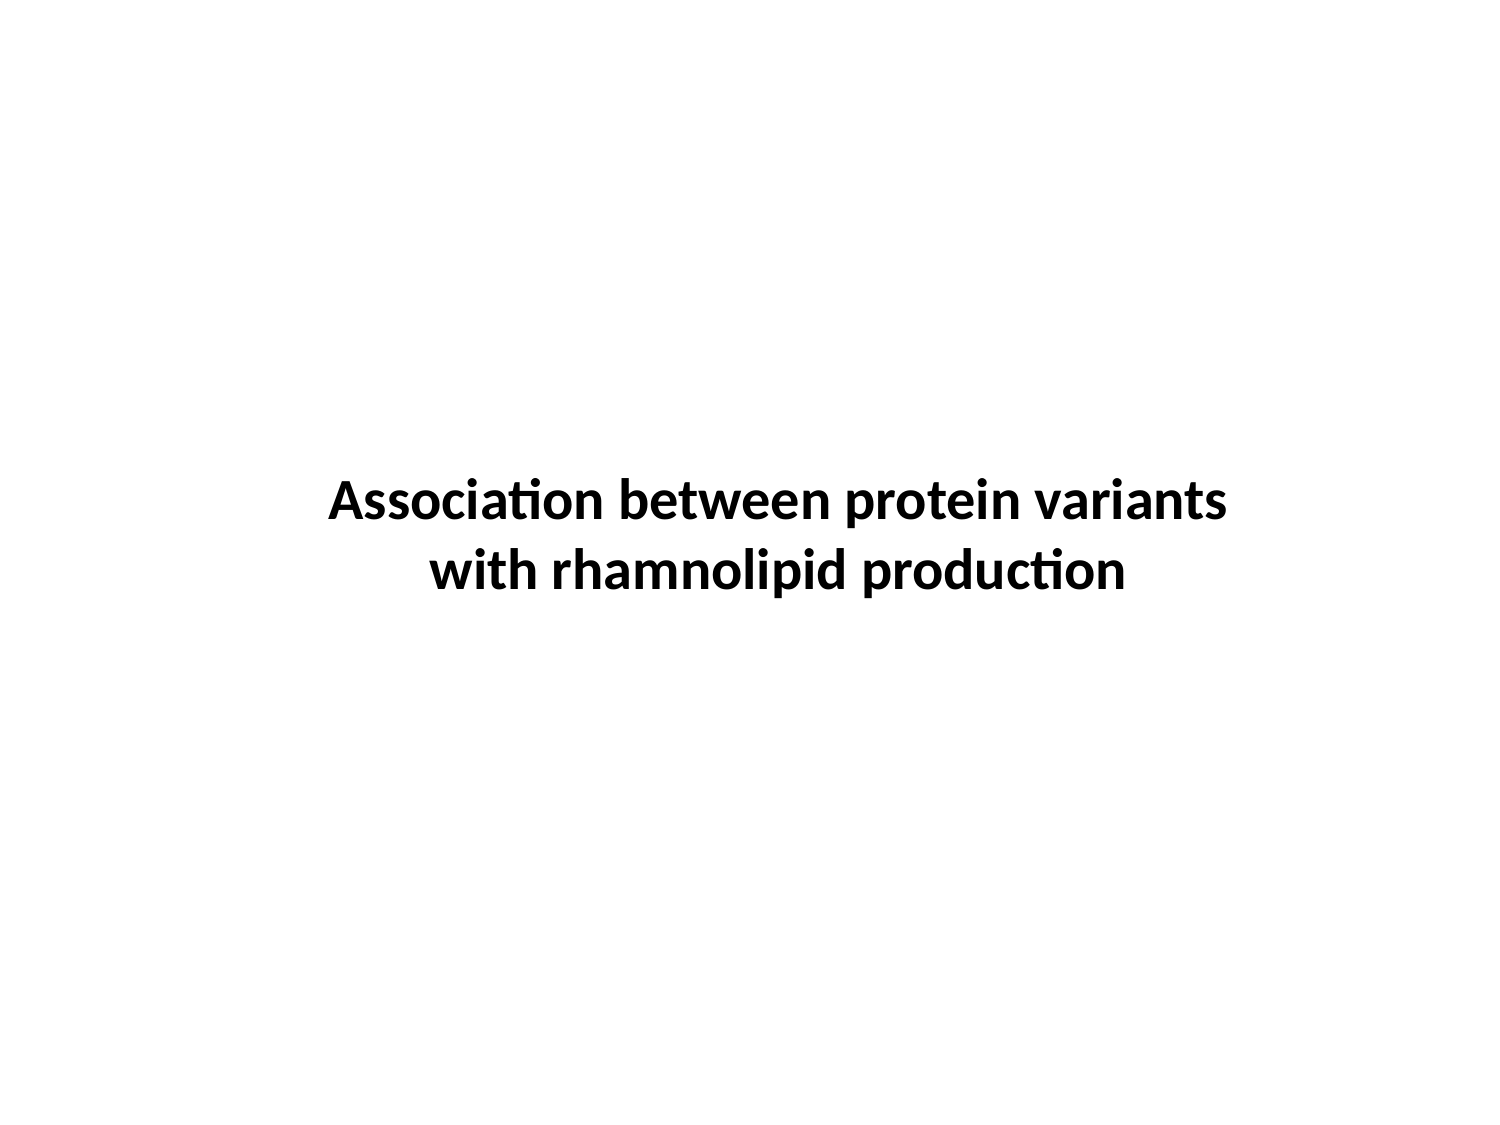

Association between protein variants with rhamnolipid production